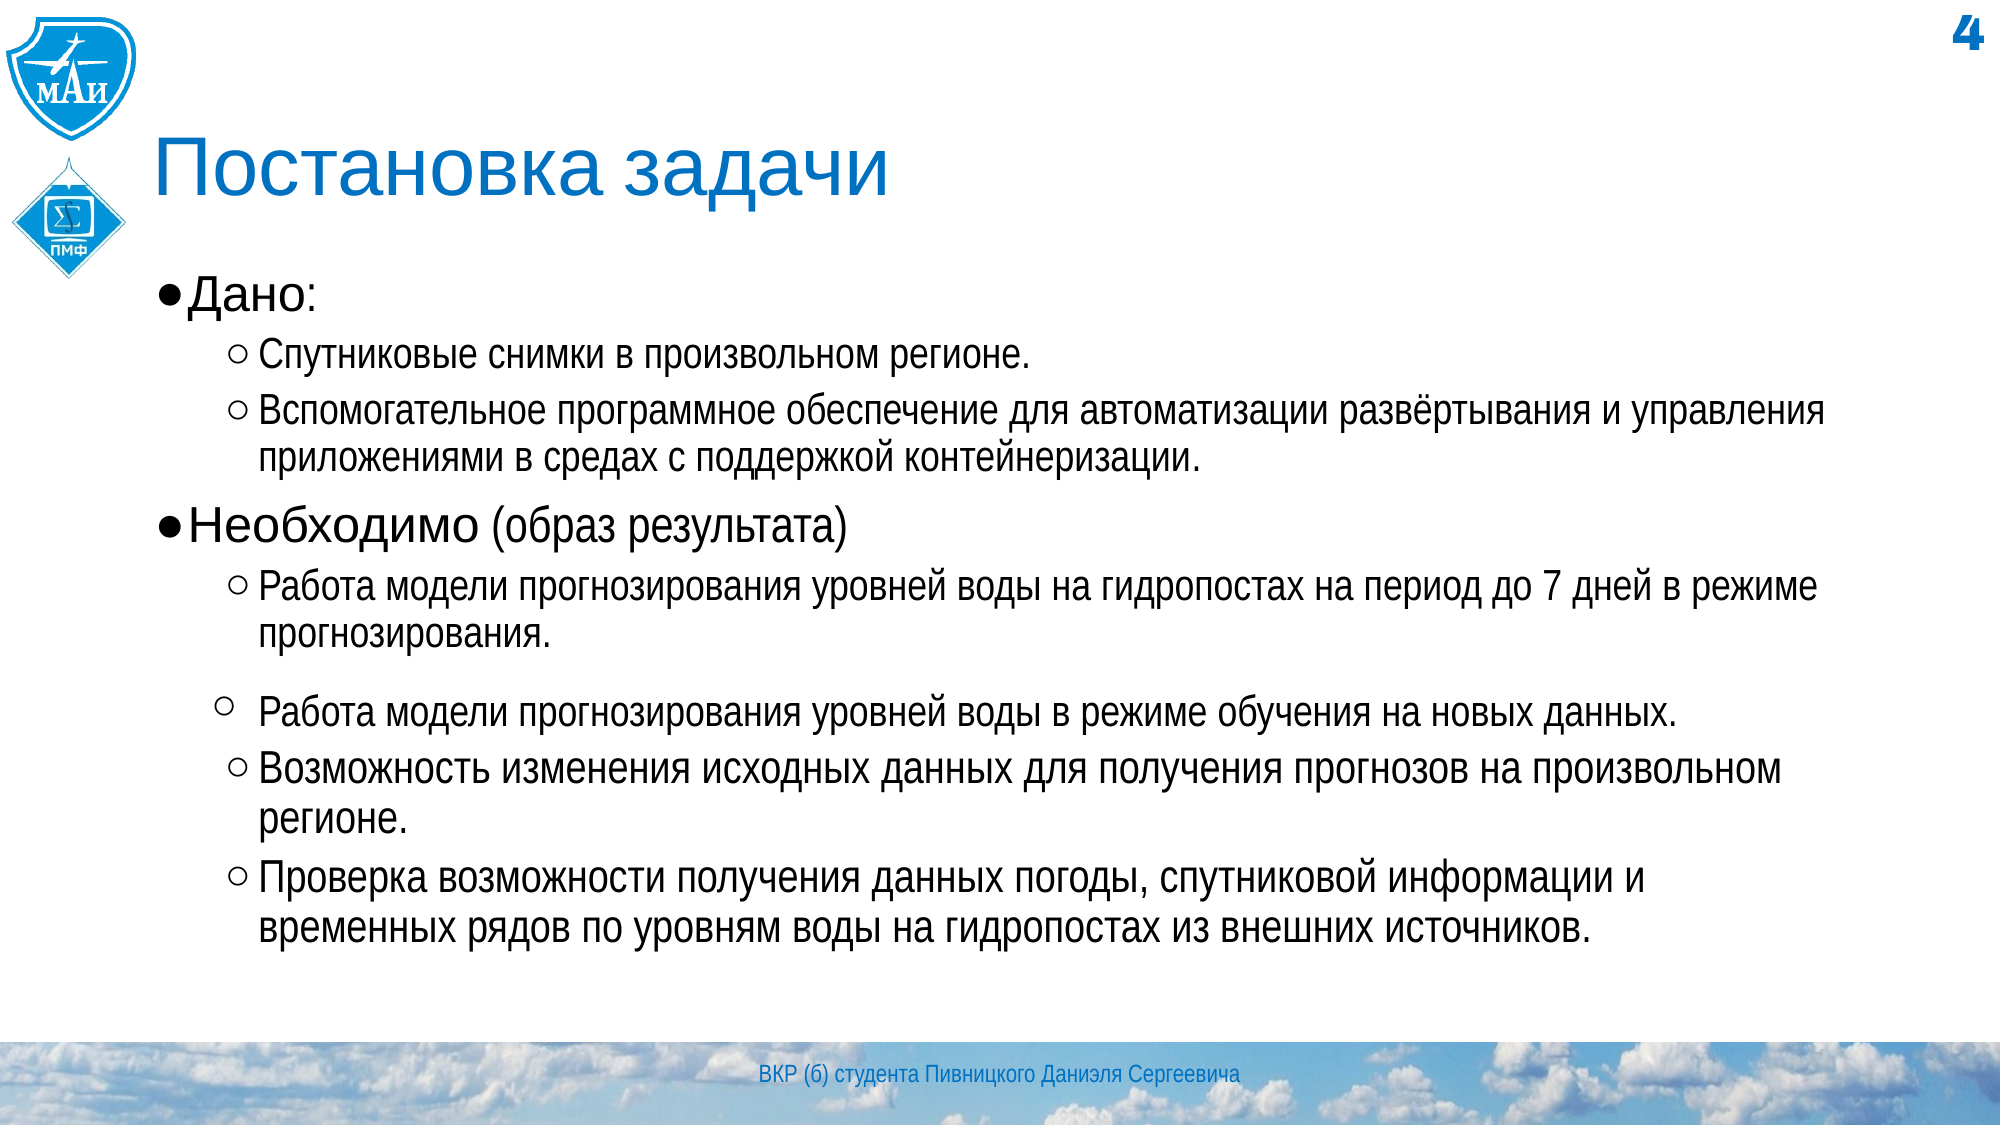

4
# Постановка задачи
Дано:
Спутниковые снимки в произвольном регионе.
Вспомогательное программное обеспечение для автоматизации развёртывания и управления приложениями в средах с поддержкой контейнеризации.
Необходимо (образ результата)
Работа модели прогнозирования уровней воды на гидропостах на период до 7 дней в режиме прогнозирования.
Работа модели прогнозирования уровней воды в режиме обучения на новых данных.
Возможность изменения исходных данных для получения прогнозов на произвольном регионе.
Проверка возможности получения данных погоды, спутниковой информации и временных рядов по уровням воды на гидропостах из внешних источников.

ВКР (б) студента Пивницкого Даниэля Сергеевича